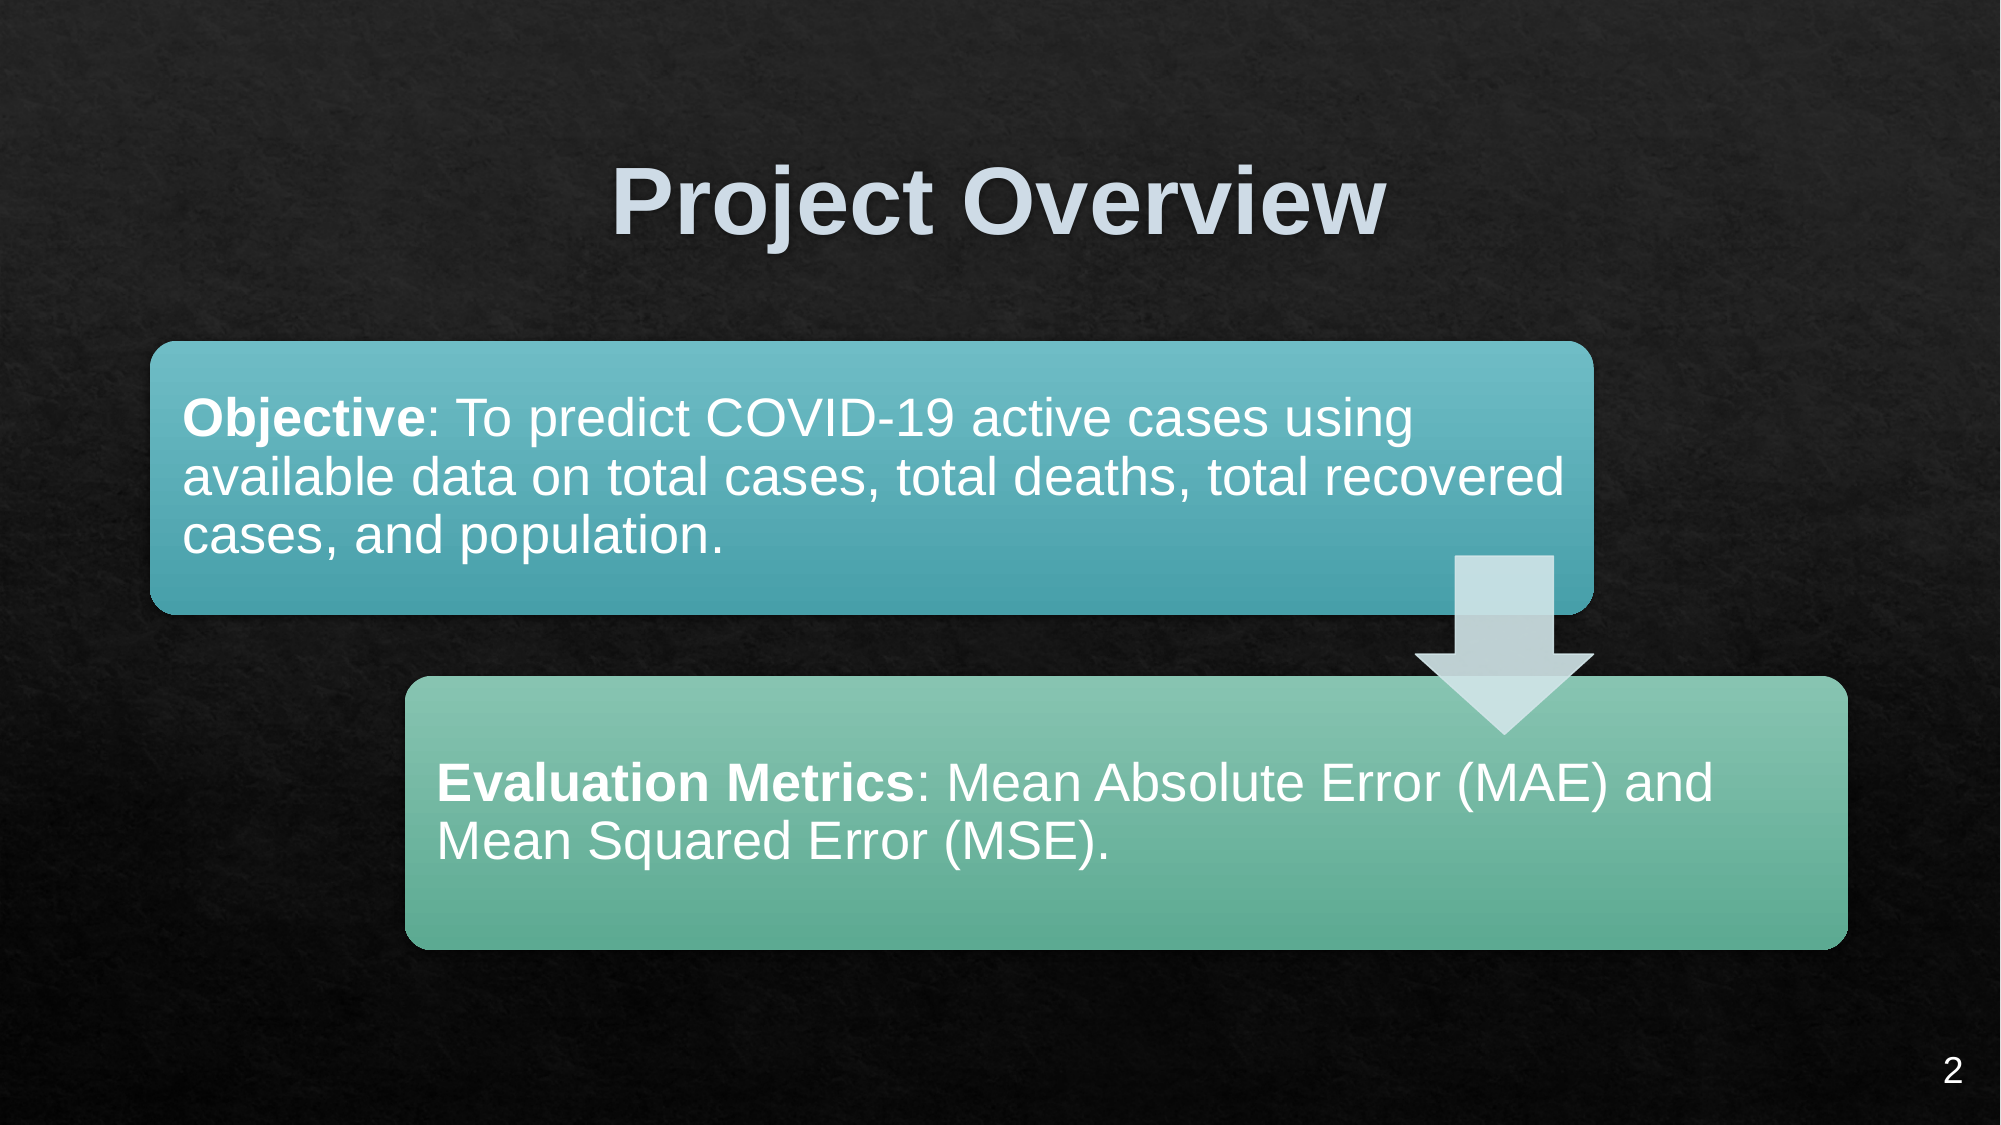

# Project Overview
Objective: To predict COVID-19 active cases using available data on total cases, total deaths, total recovered cases, and population.
Evaluation Metrics: Mean Absolute Error (MAE) and Mean Squared Error (MSE).

2